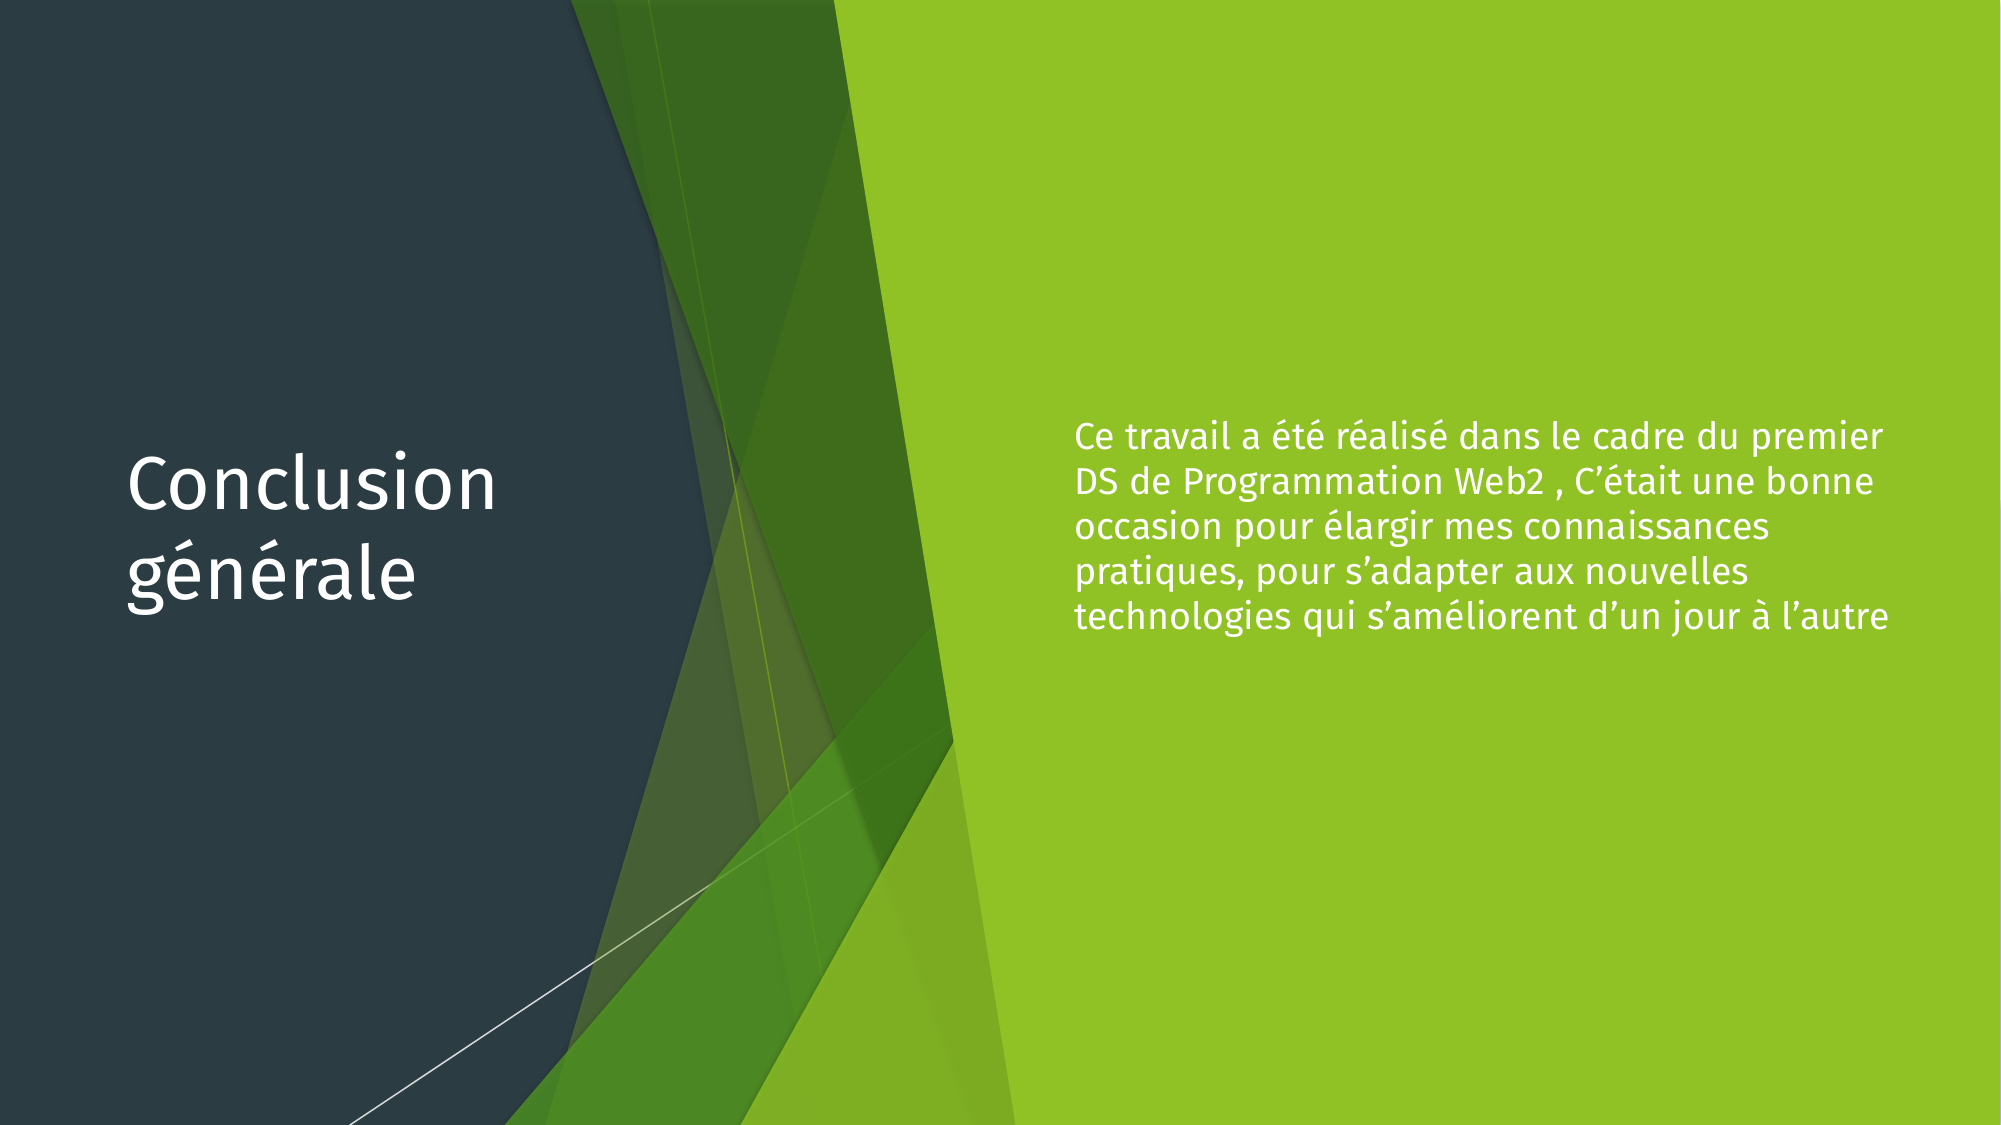

# Conclusion générale
Ce travail a été réalisé dans le cadre du premier DS de Programmation Web2 , C’était une bonne occasion pour élargir mes connaissances pratiques, pour s’adapter aux nouvelles technologies qui s’améliorent d’un jour à l’autre